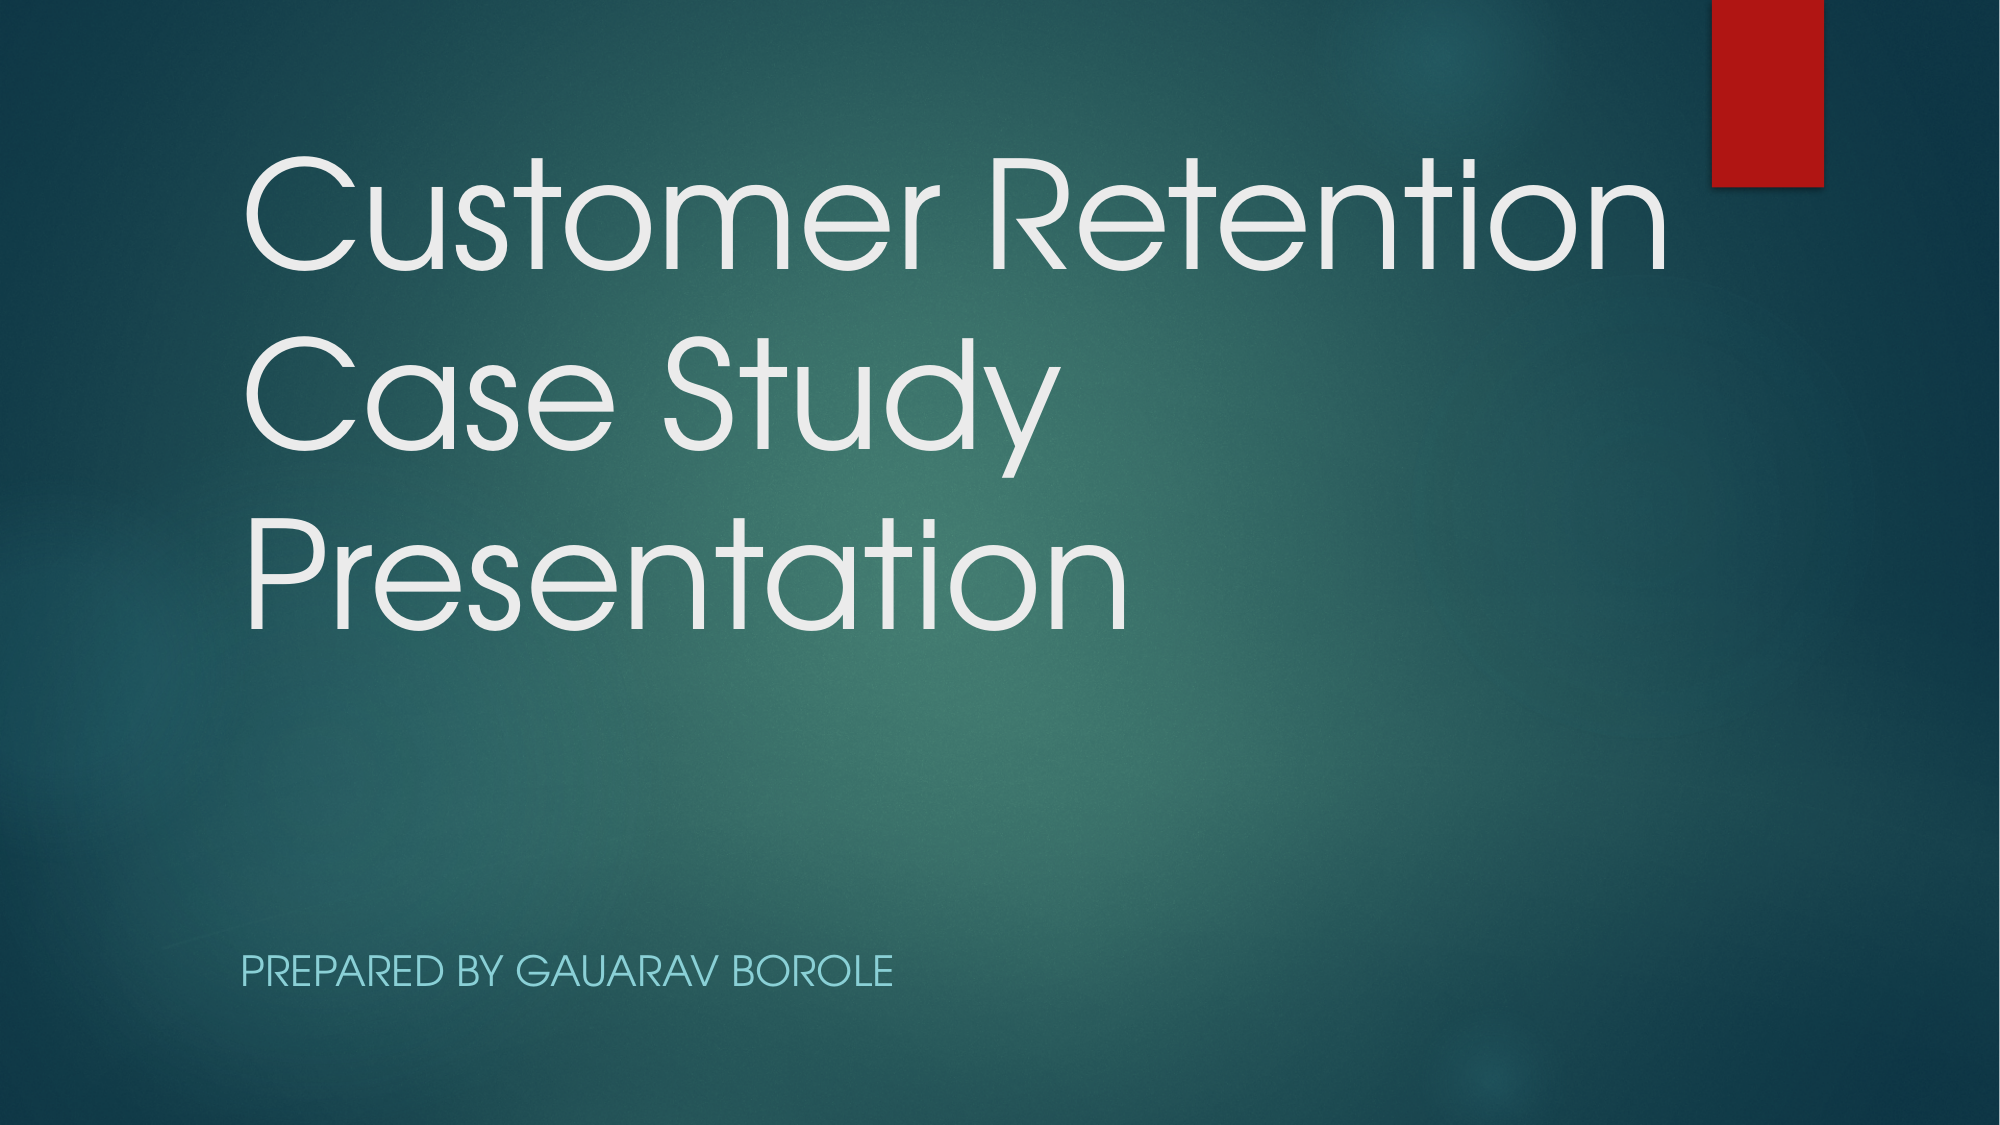

# Customer Retention Case Study Presentation
Prepared by Gauarav borole